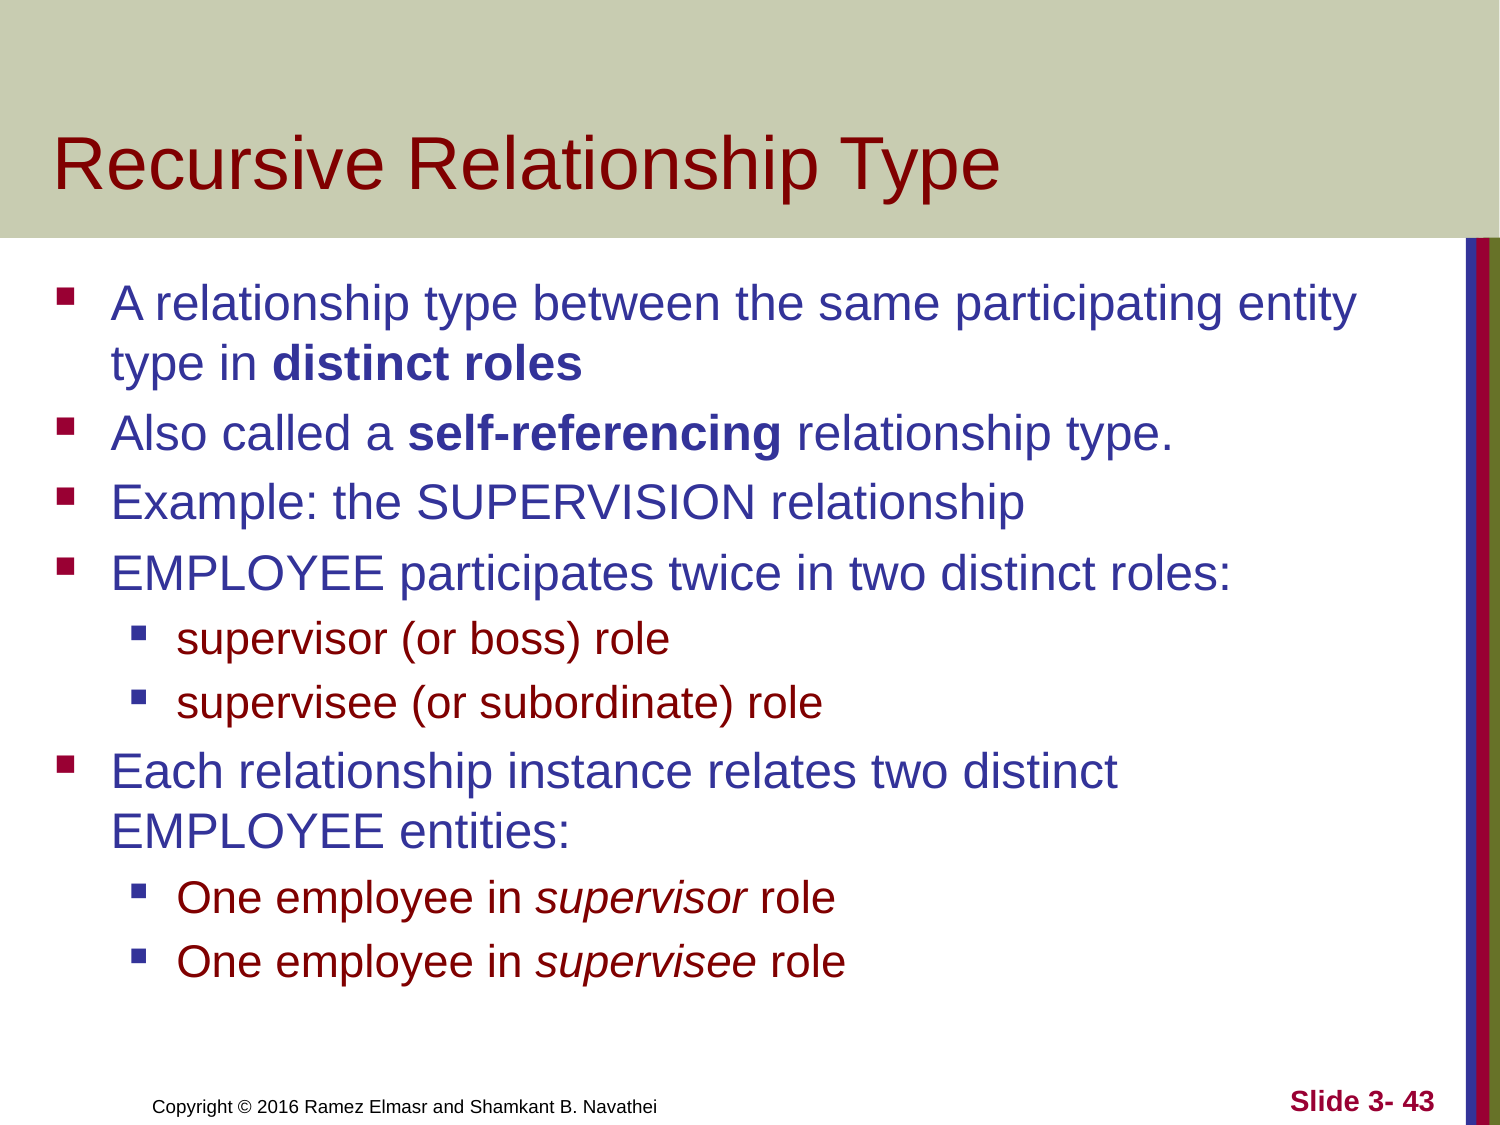

# Recursive Relationship Type
A relationship type between the same participating entity type in distinct roles
Also called a self-referencing relationship type.
Example: the SUPERVISION relationship
EMPLOYEE participates twice in two distinct roles:
supervisor (or boss) role
supervisee (or subordinate) role
Each relationship instance relates two distinct EMPLOYEE entities:
One employee in supervisor role
One employee in supervisee role
Slide 3- 43